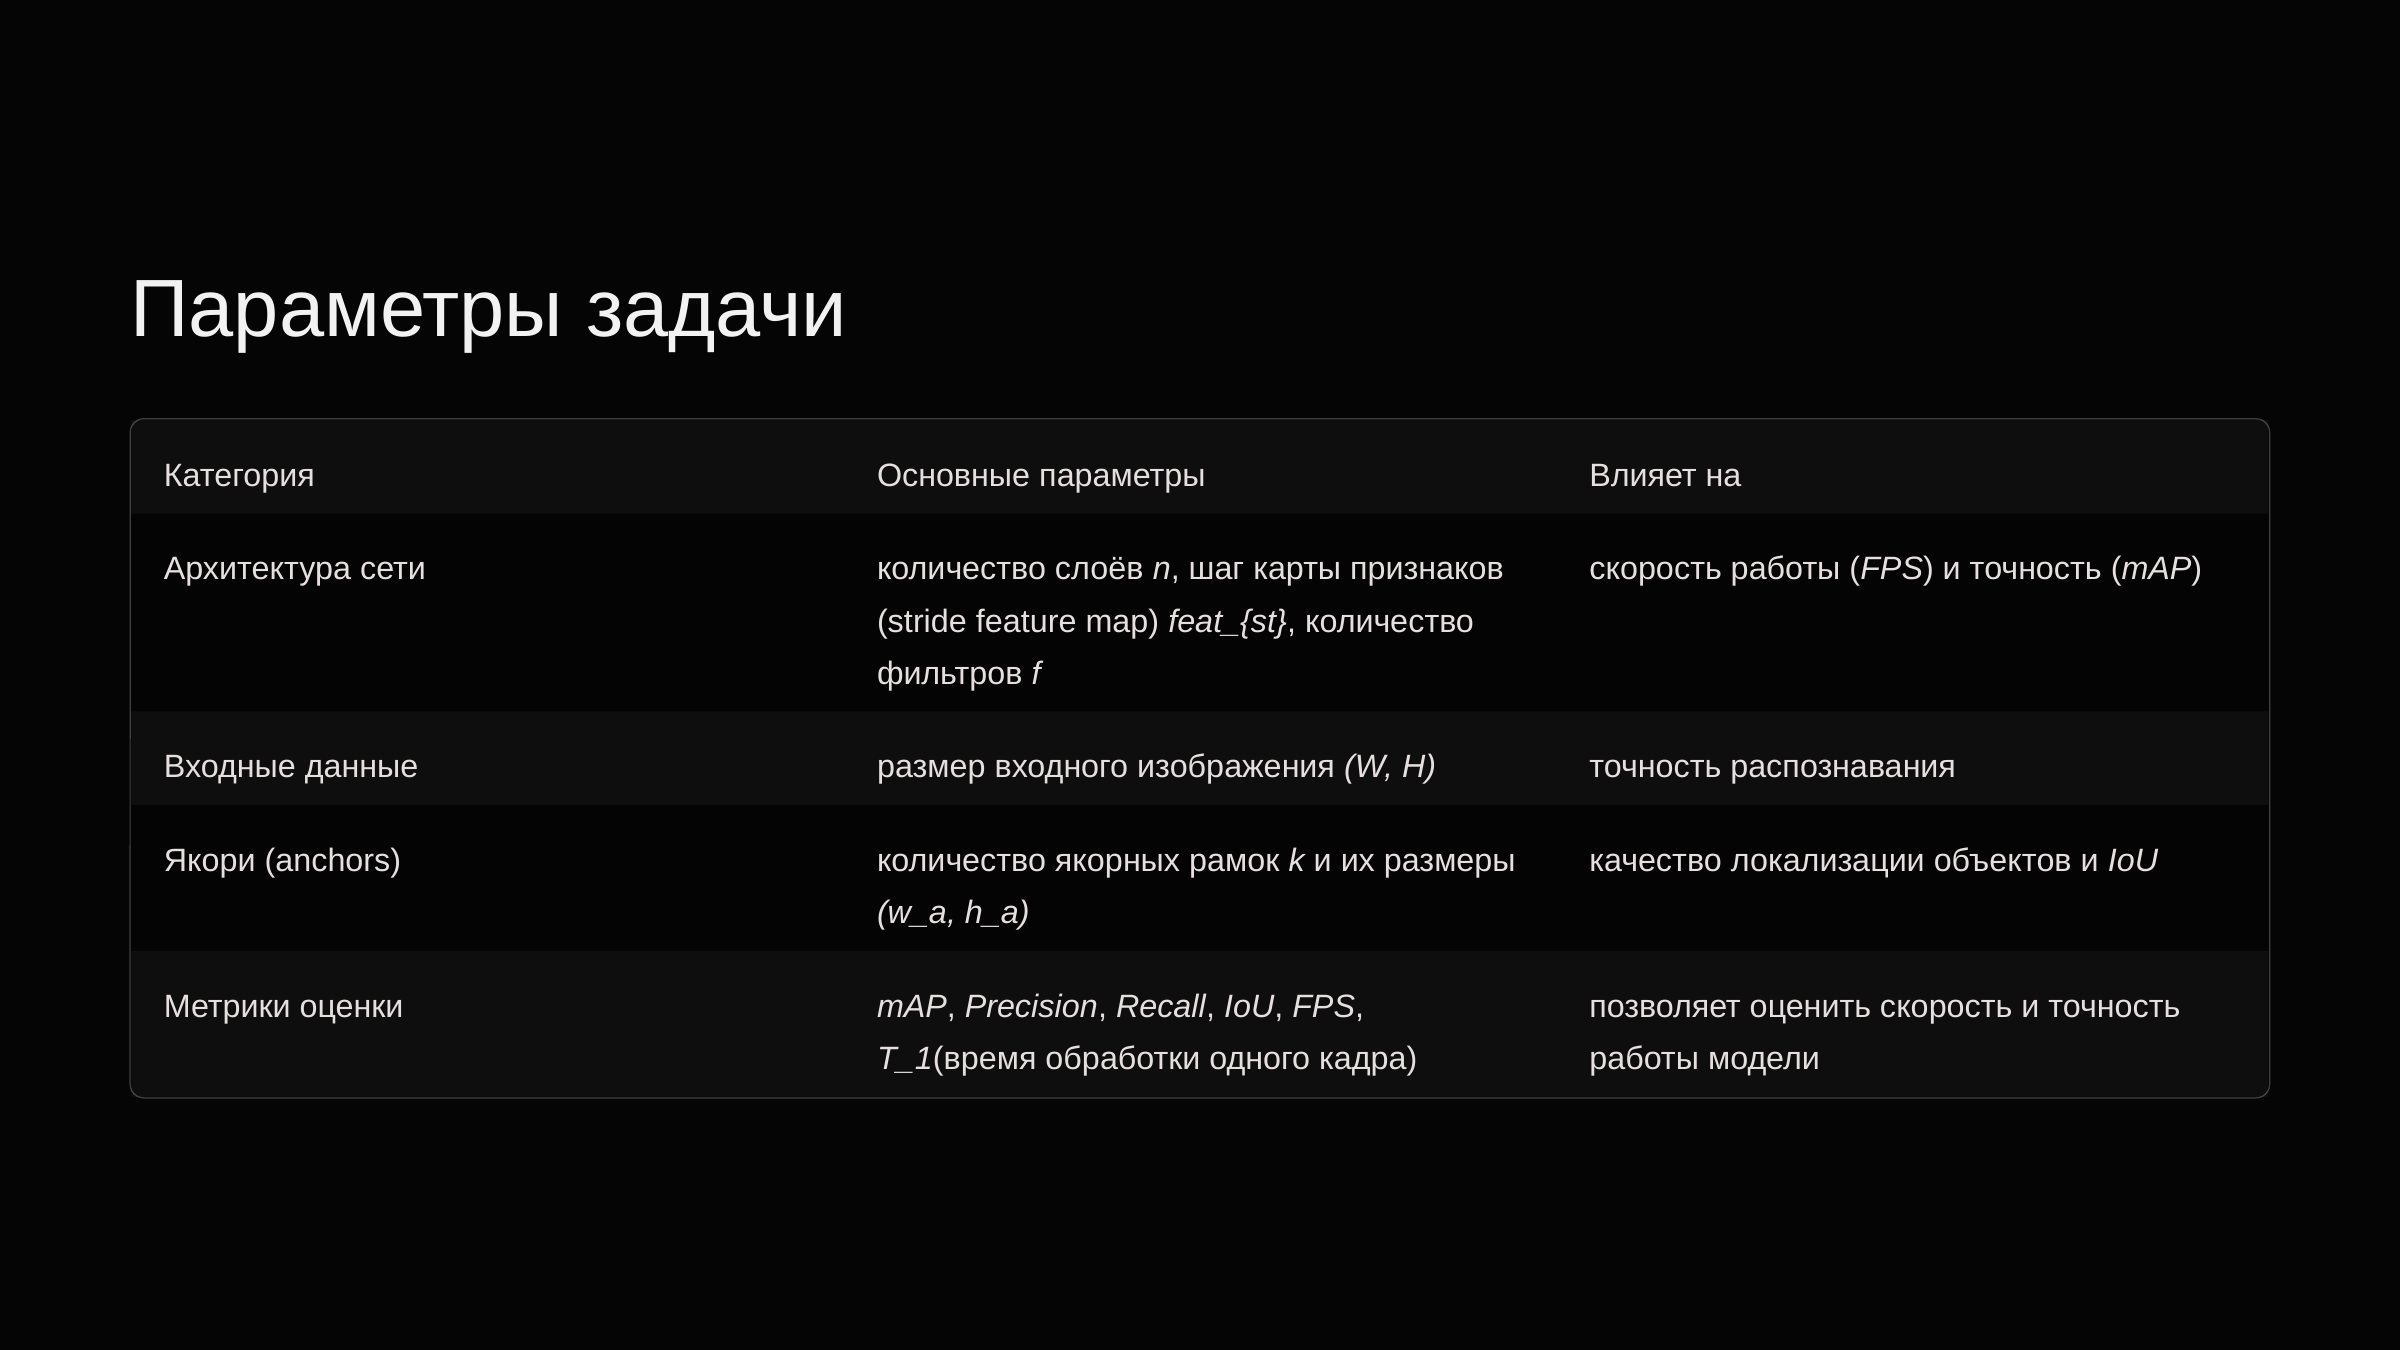

Параметры задачи

Категория
Основные параметры
Влияет на

Архитектура сети
количество слоёв n, шаг карты признаков (stride feature map) feat_{st}, количество фильтров f
скорость работы (FPS) и точность (mAP)

Входные данные
размер входного изображения (W, H)
точность распознавания

Якори (anchors)
количество якорных рамок k и их размеры (w_a, h_a)
качество локализации объектов и IoU

Метрики оценки
mAP, Precision, Recall, IoU, FPS, T_1(время обработки одного кадра)
позволяет оценить скорость и точность работы модели